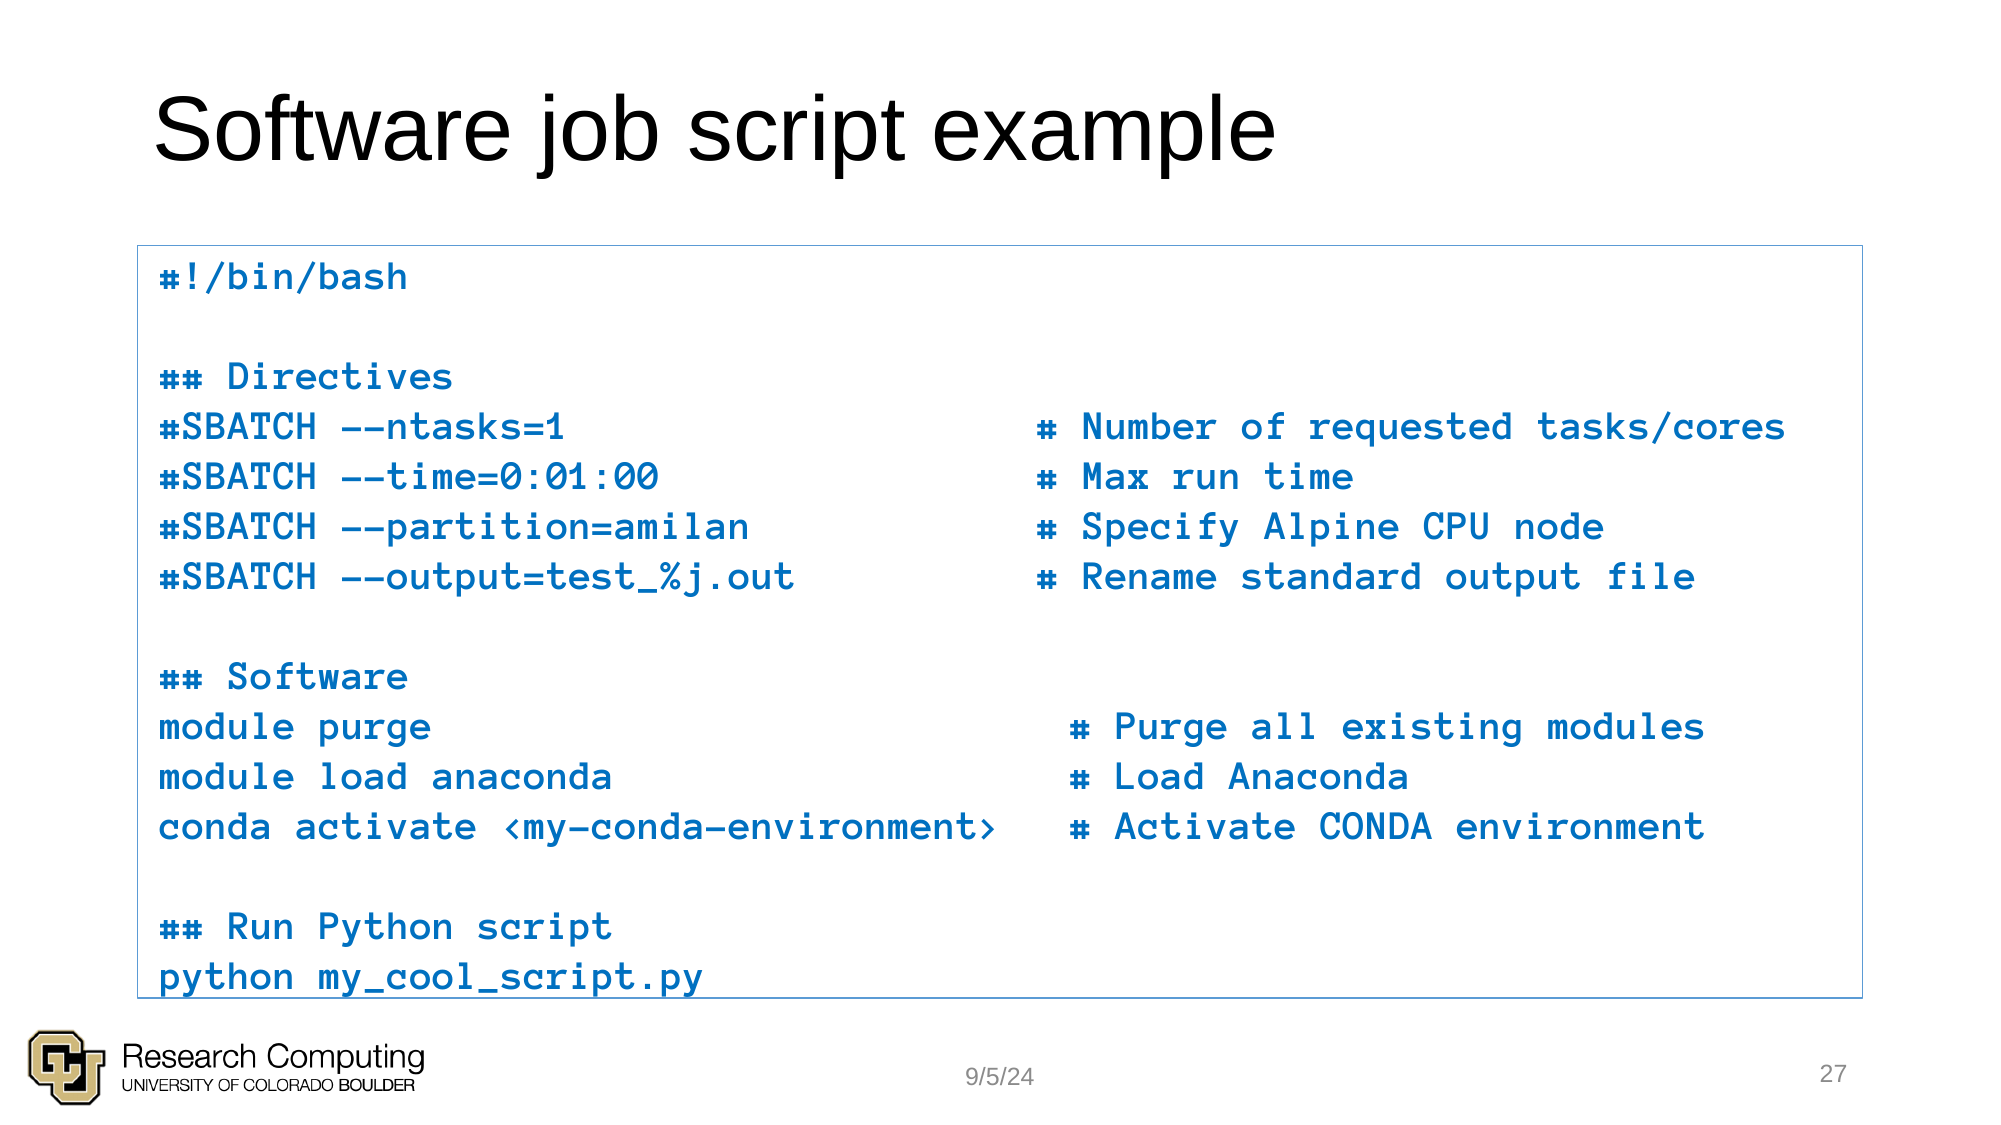

# Software job script example
 #!/bin/bash

 ## Directives
 #SBATCH --ntasks=1                  	# Number of requested tasks/cores
 #SBATCH --time=0:01:00              	# Max run time
 #SBATCH --partition=amilan      	# Specify Alpine CPU node
 #SBATCH --output=test_%j.out        	# Rename standard output file

 ## Software
 module purge                            # Purge all existing modules
 module load anaconda                    # Load Anaconda
 conda activate <my-conda-environment>   # Activate CONDA environment

 ## Run Python script
 python my_cool_script.py
27
9/5/24